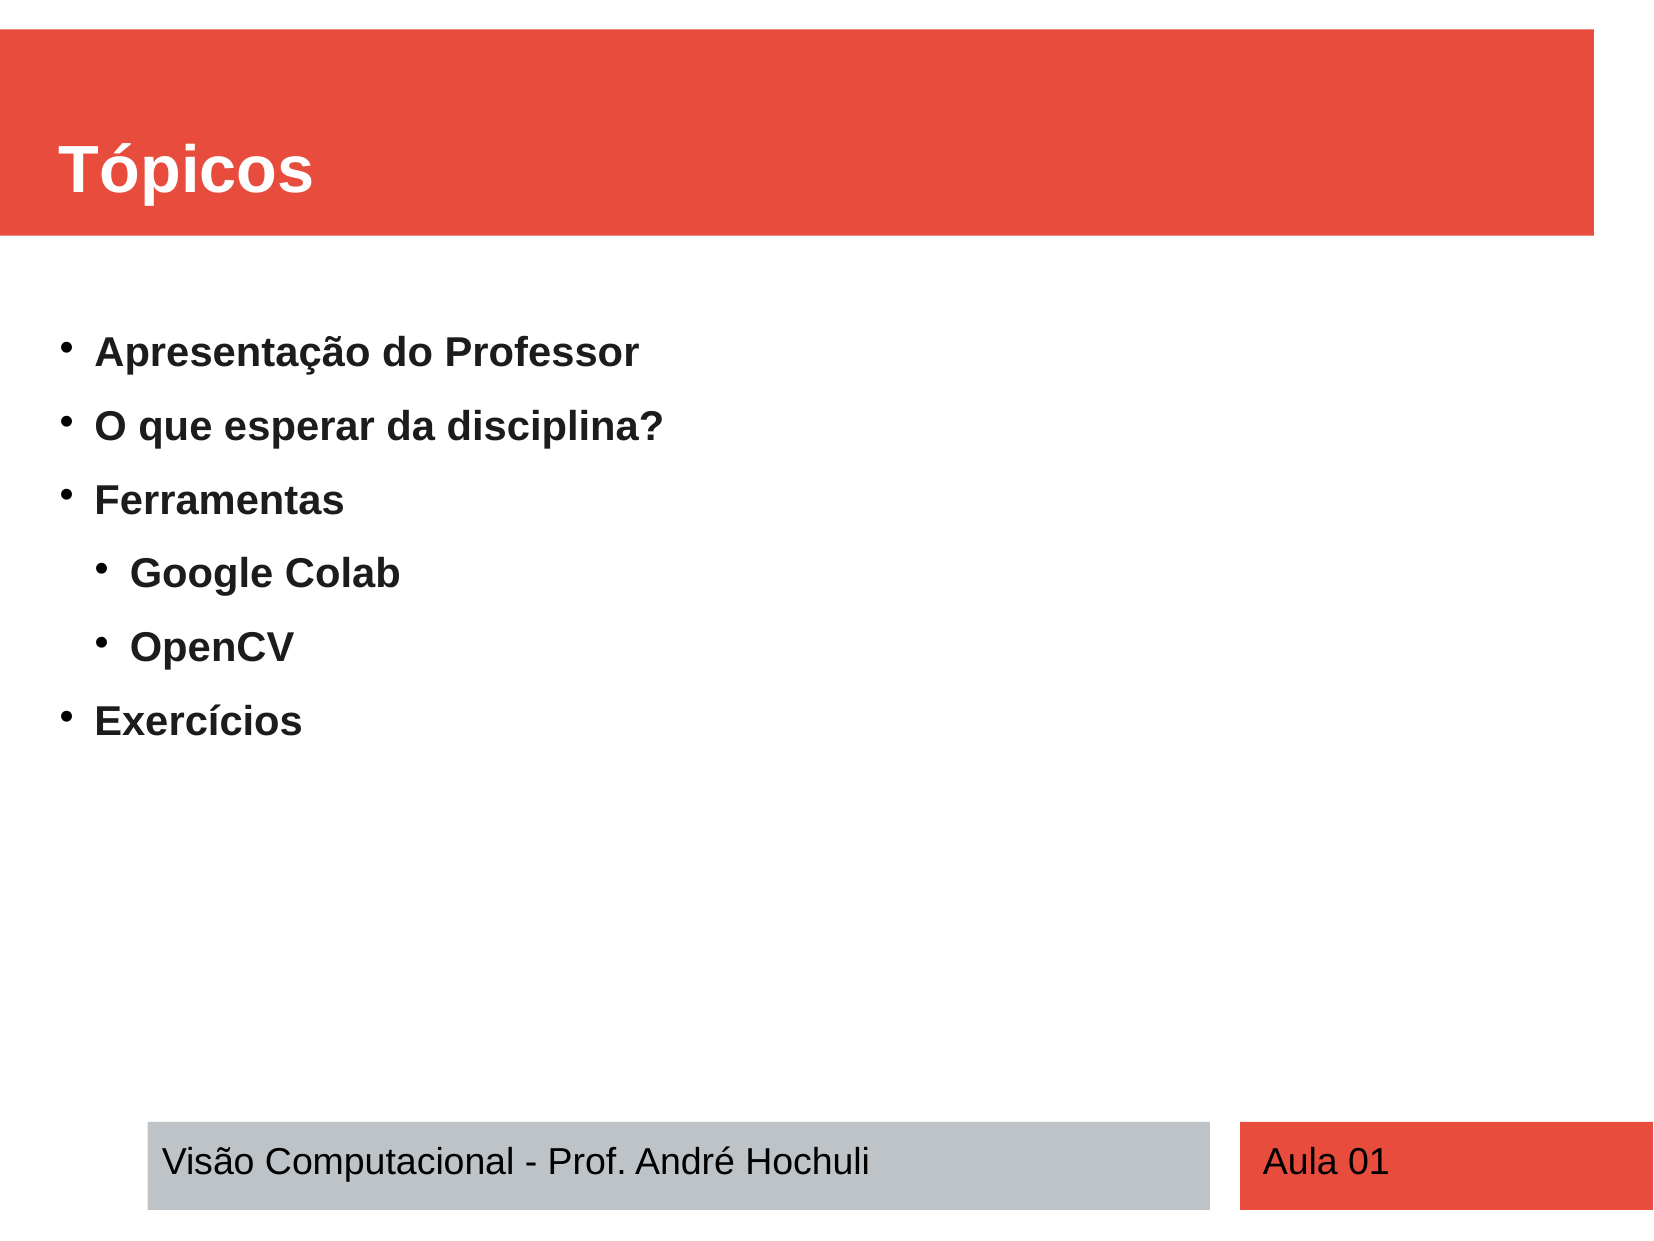

Tópicos
Apresentação do Professor
O que esperar da disciplina?
Ferramentas
Google Colab
OpenCV
Exercícios
Visão Computacional - Prof. André Hochuli
Aula 01